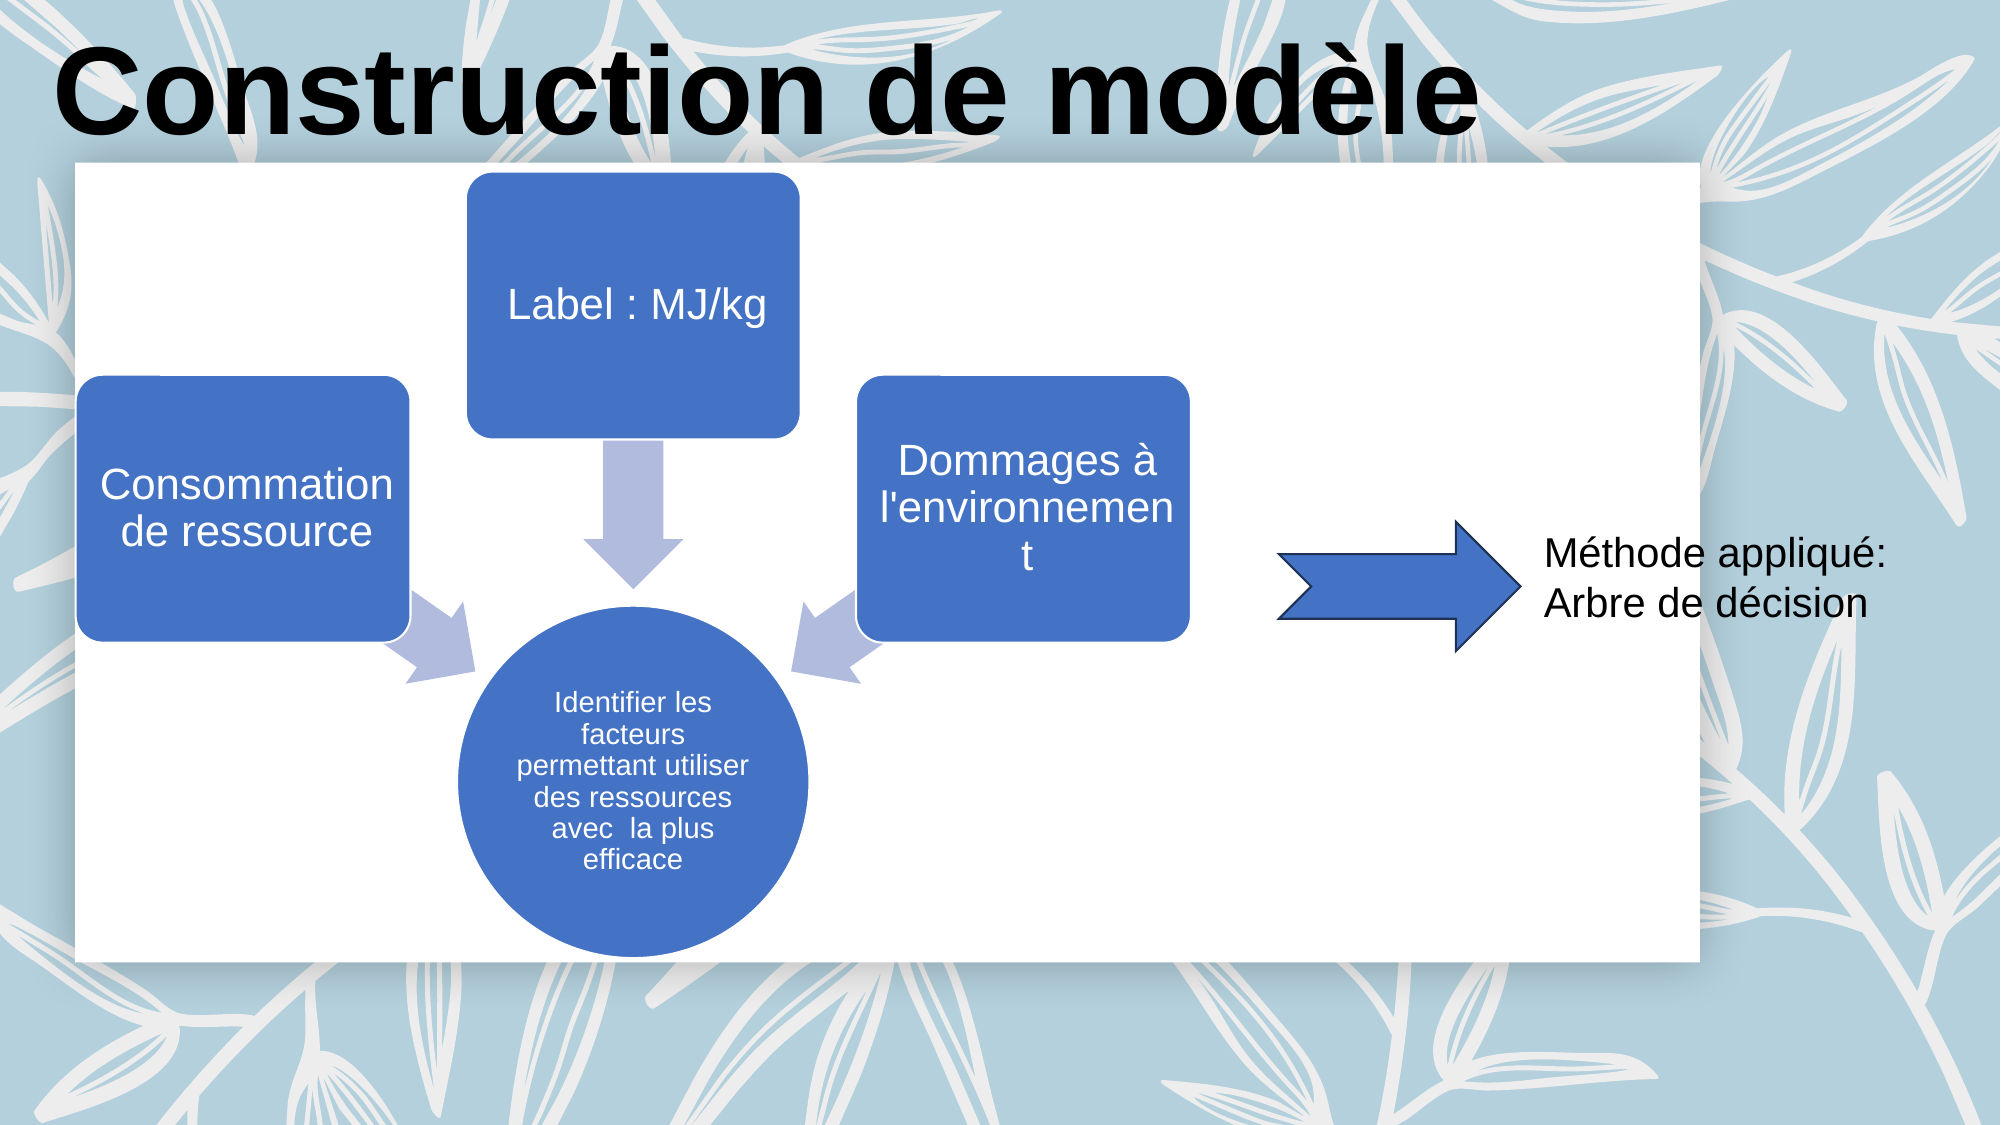

# Construction de modèle

Identifier les facteurs permettant utiliser des ressources avec  la plus efficace
Consommation de ressource
Label : MJ/kg
Dommages à l'environnement
Méthode appliqué: Arbre de décision